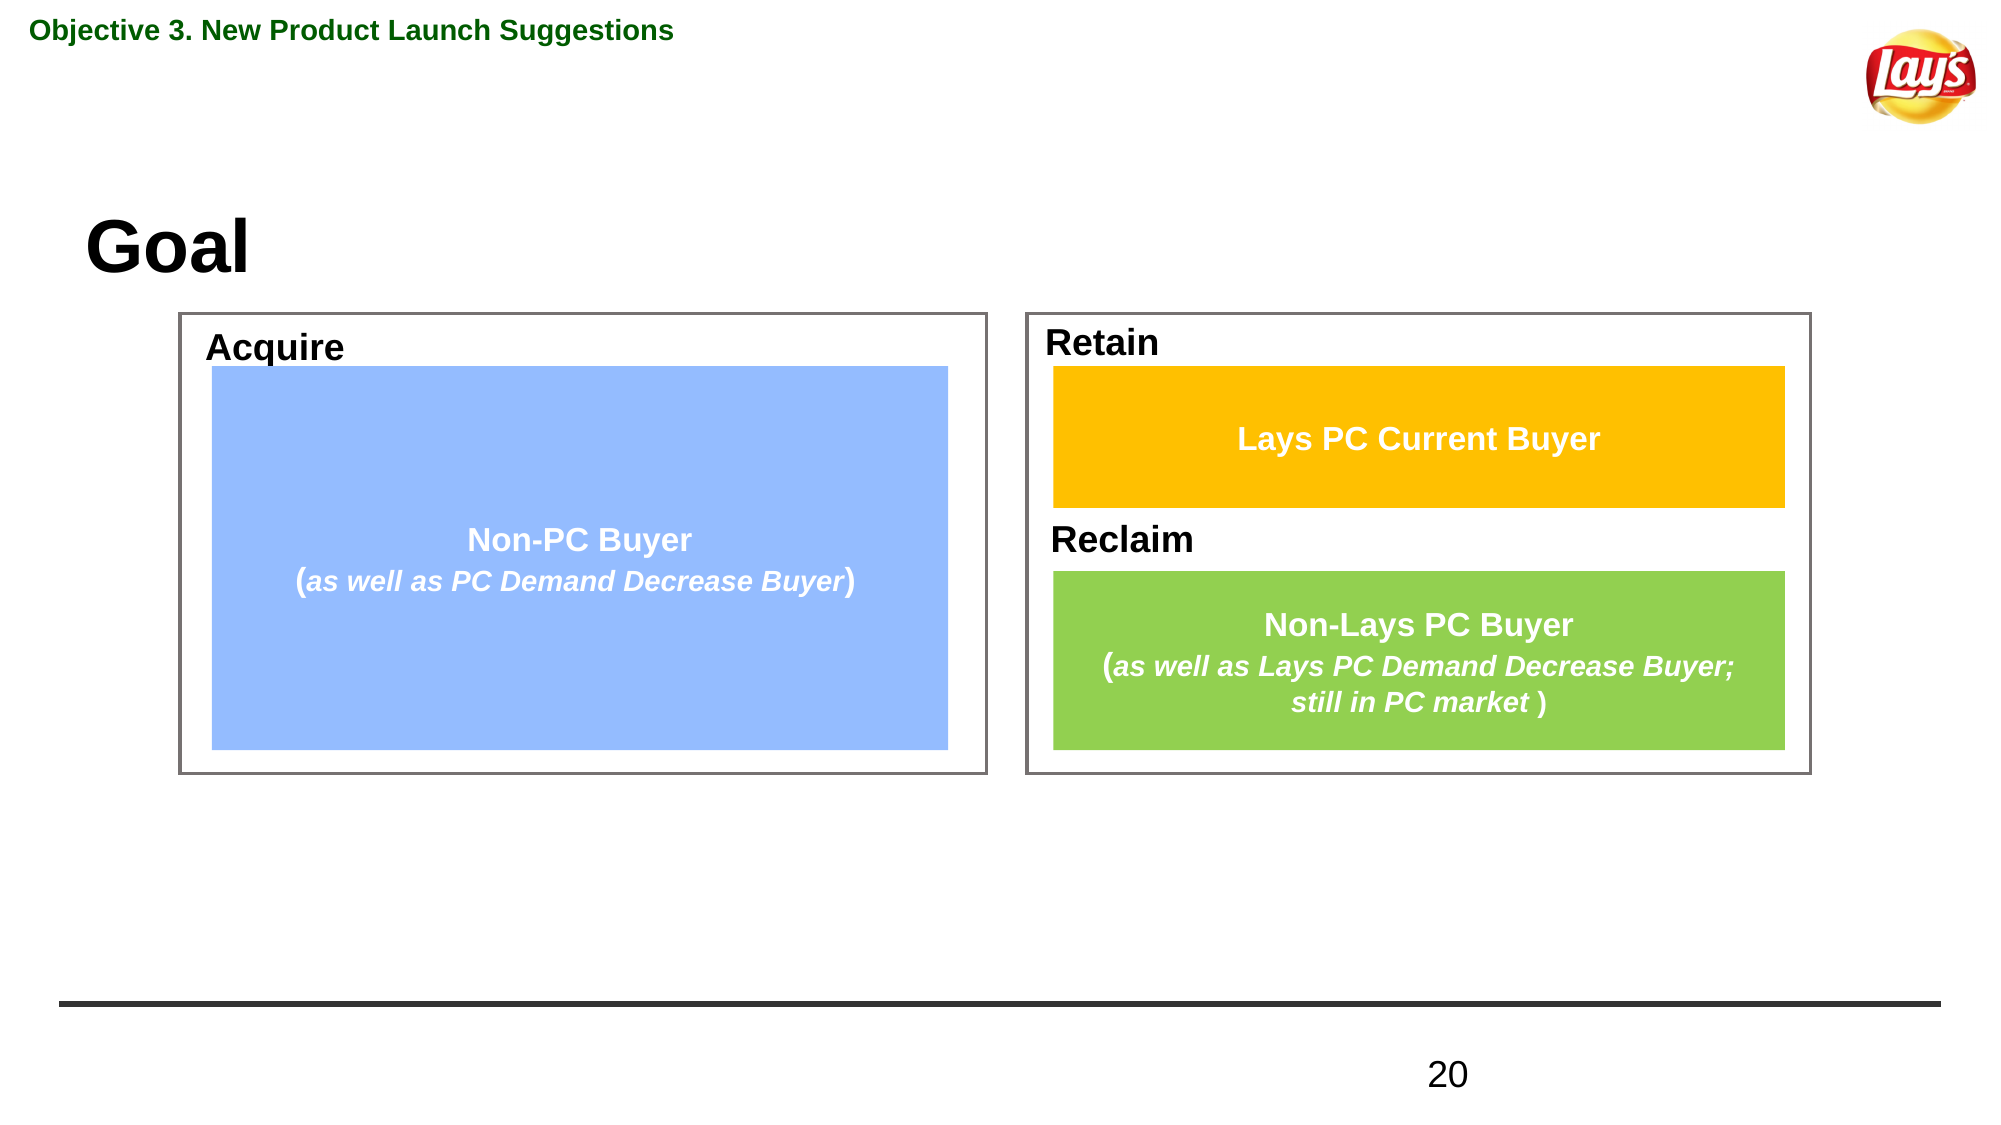

Objective 3. New Product Launch Suggestions
# Goal
Retain

Acquire
Non-PC Buyer
(as well as PC Demand Decrease Buyer)
Lays PC Current Buyer
Reclaim
Non-Lays PC Buyer
(as well as Lays PC Demand Decrease Buyer;
still in PC market )

20